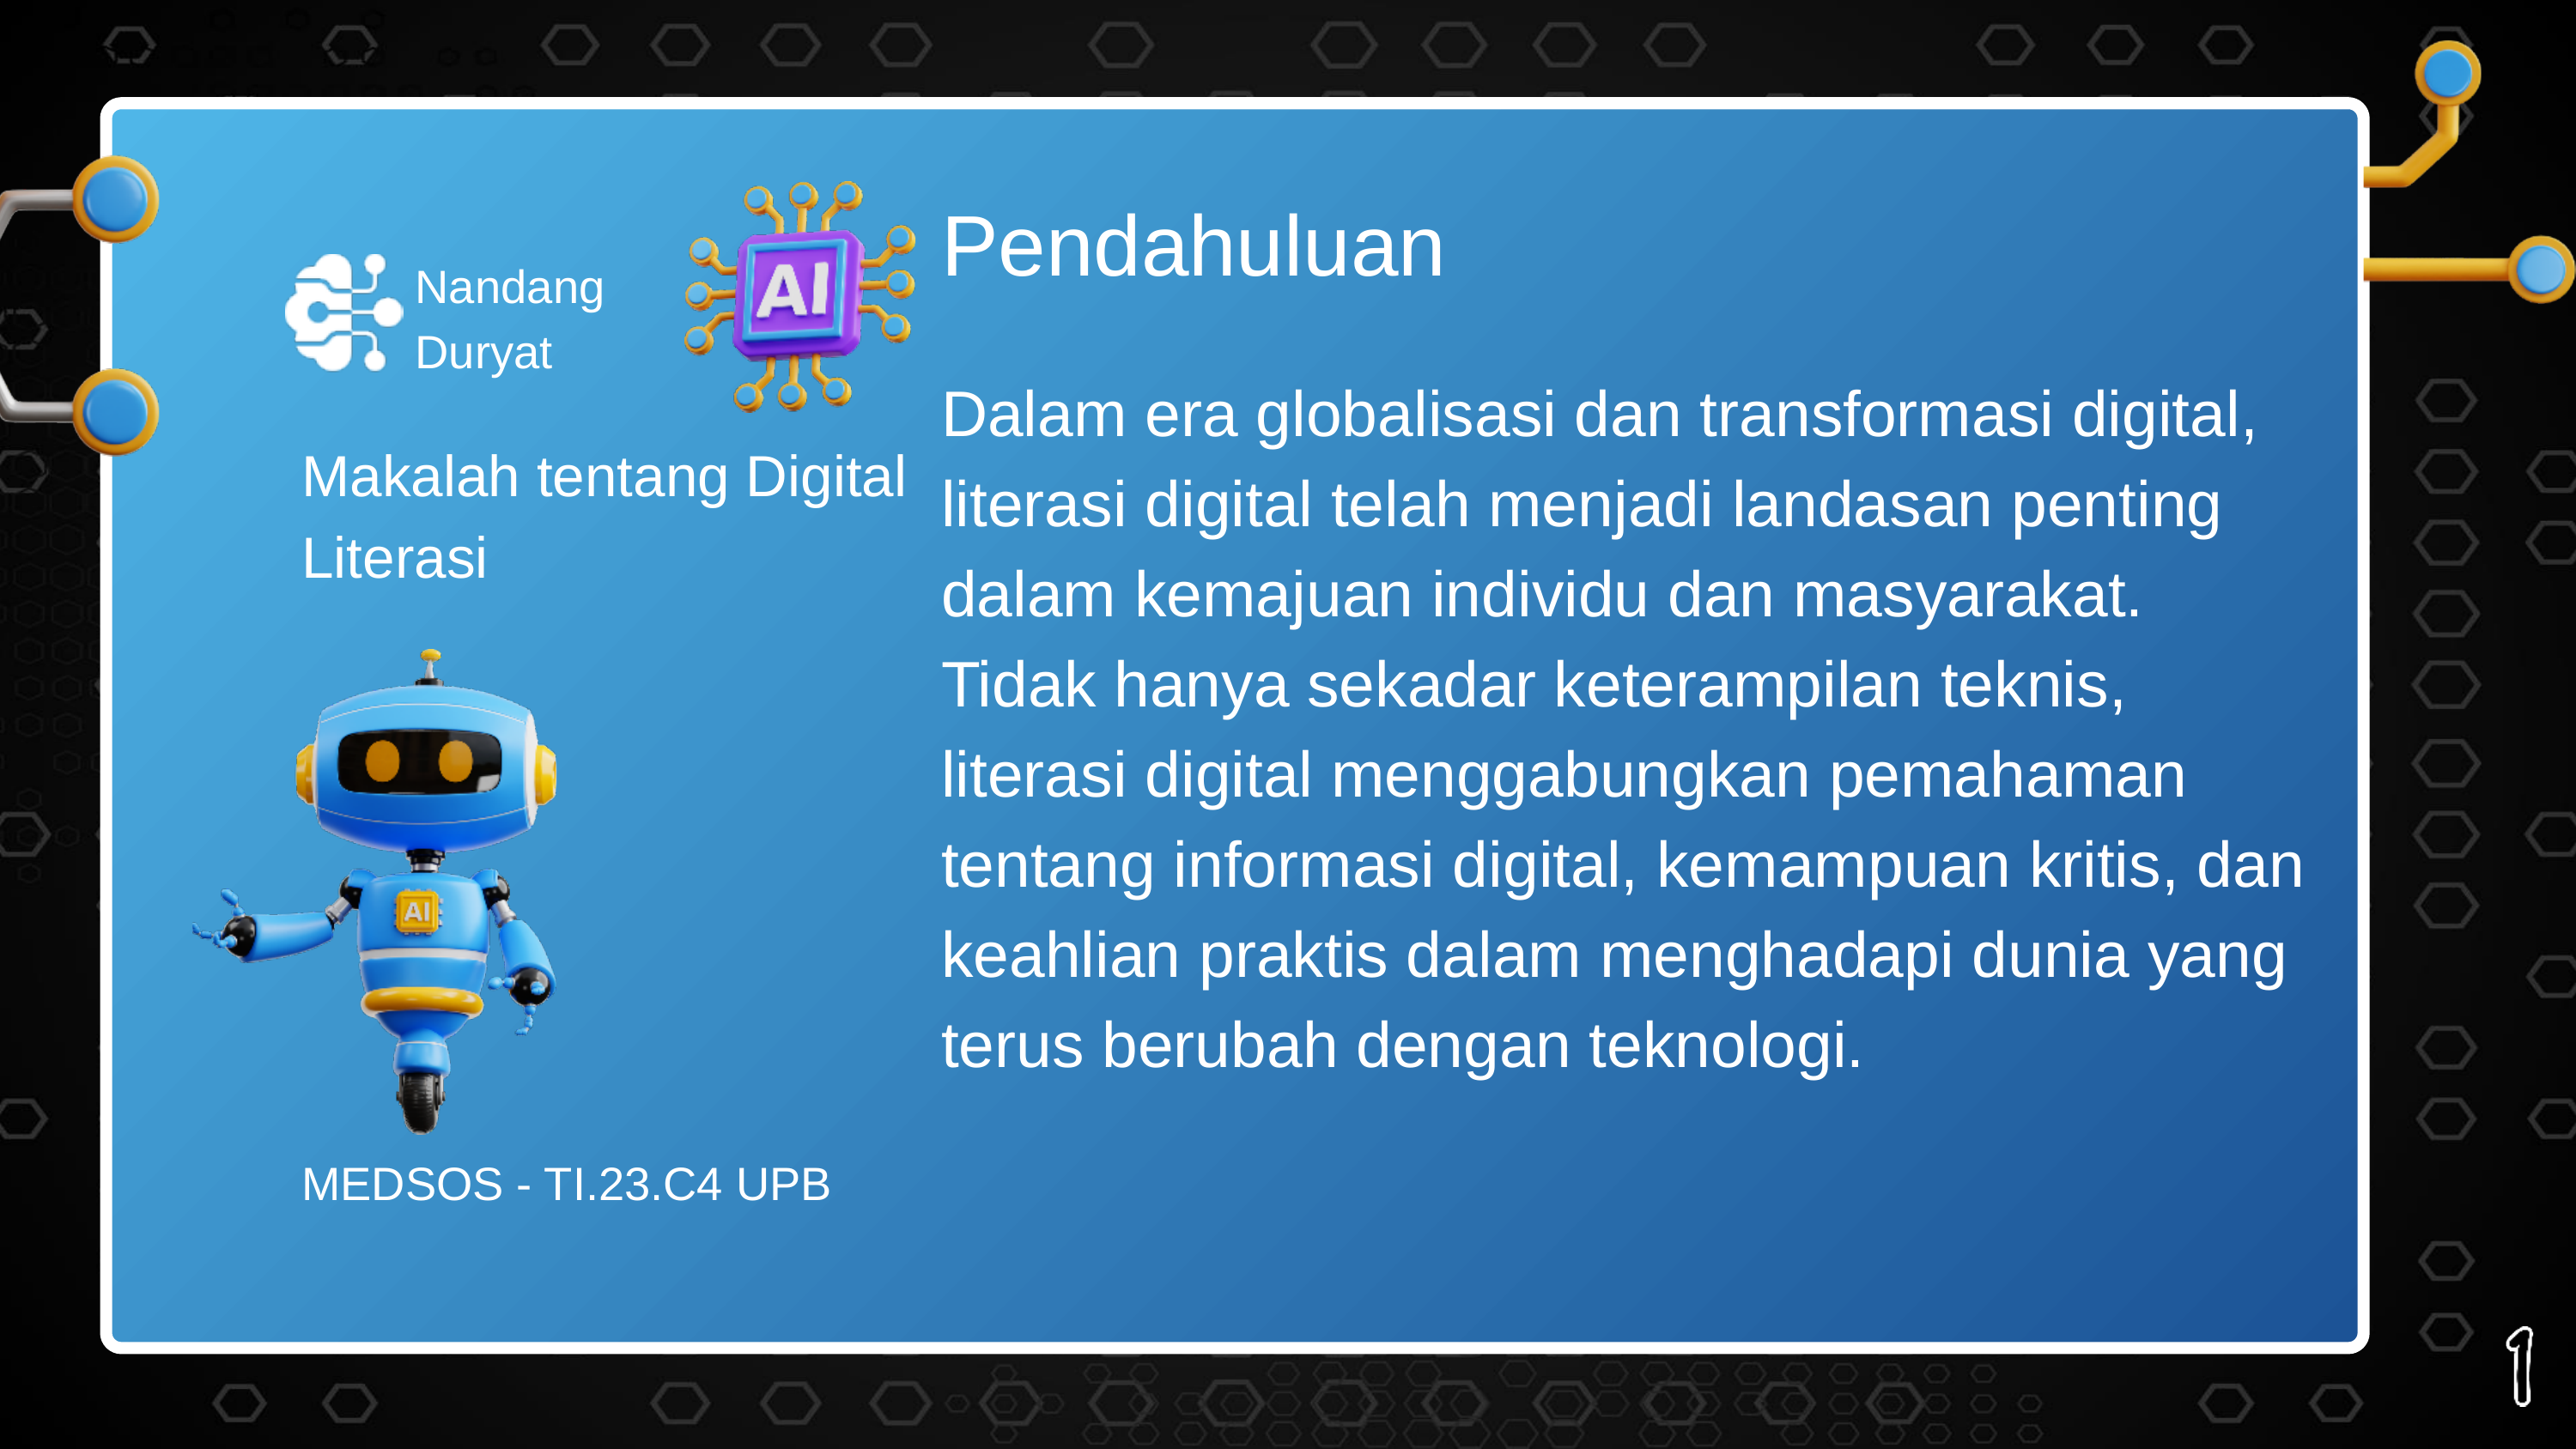

Pendahuluan
Nandang
Duryat

Dalam era globalisasi dan transformasi digital, literasi digital telah menjadi landasan penting dalam kemajuan individu dan masyarakat. Tidak hanya sekadar keterampilan teknis, literasi digital menggabungkan pemahaman tentang informasi digital, kemampuan kritis, dan keahlian praktis dalam menghadapi dunia yang terus berubah dengan teknologi.
Makalah tentang Digital Literasi

MEDSOS - TI.23.C4 UPB